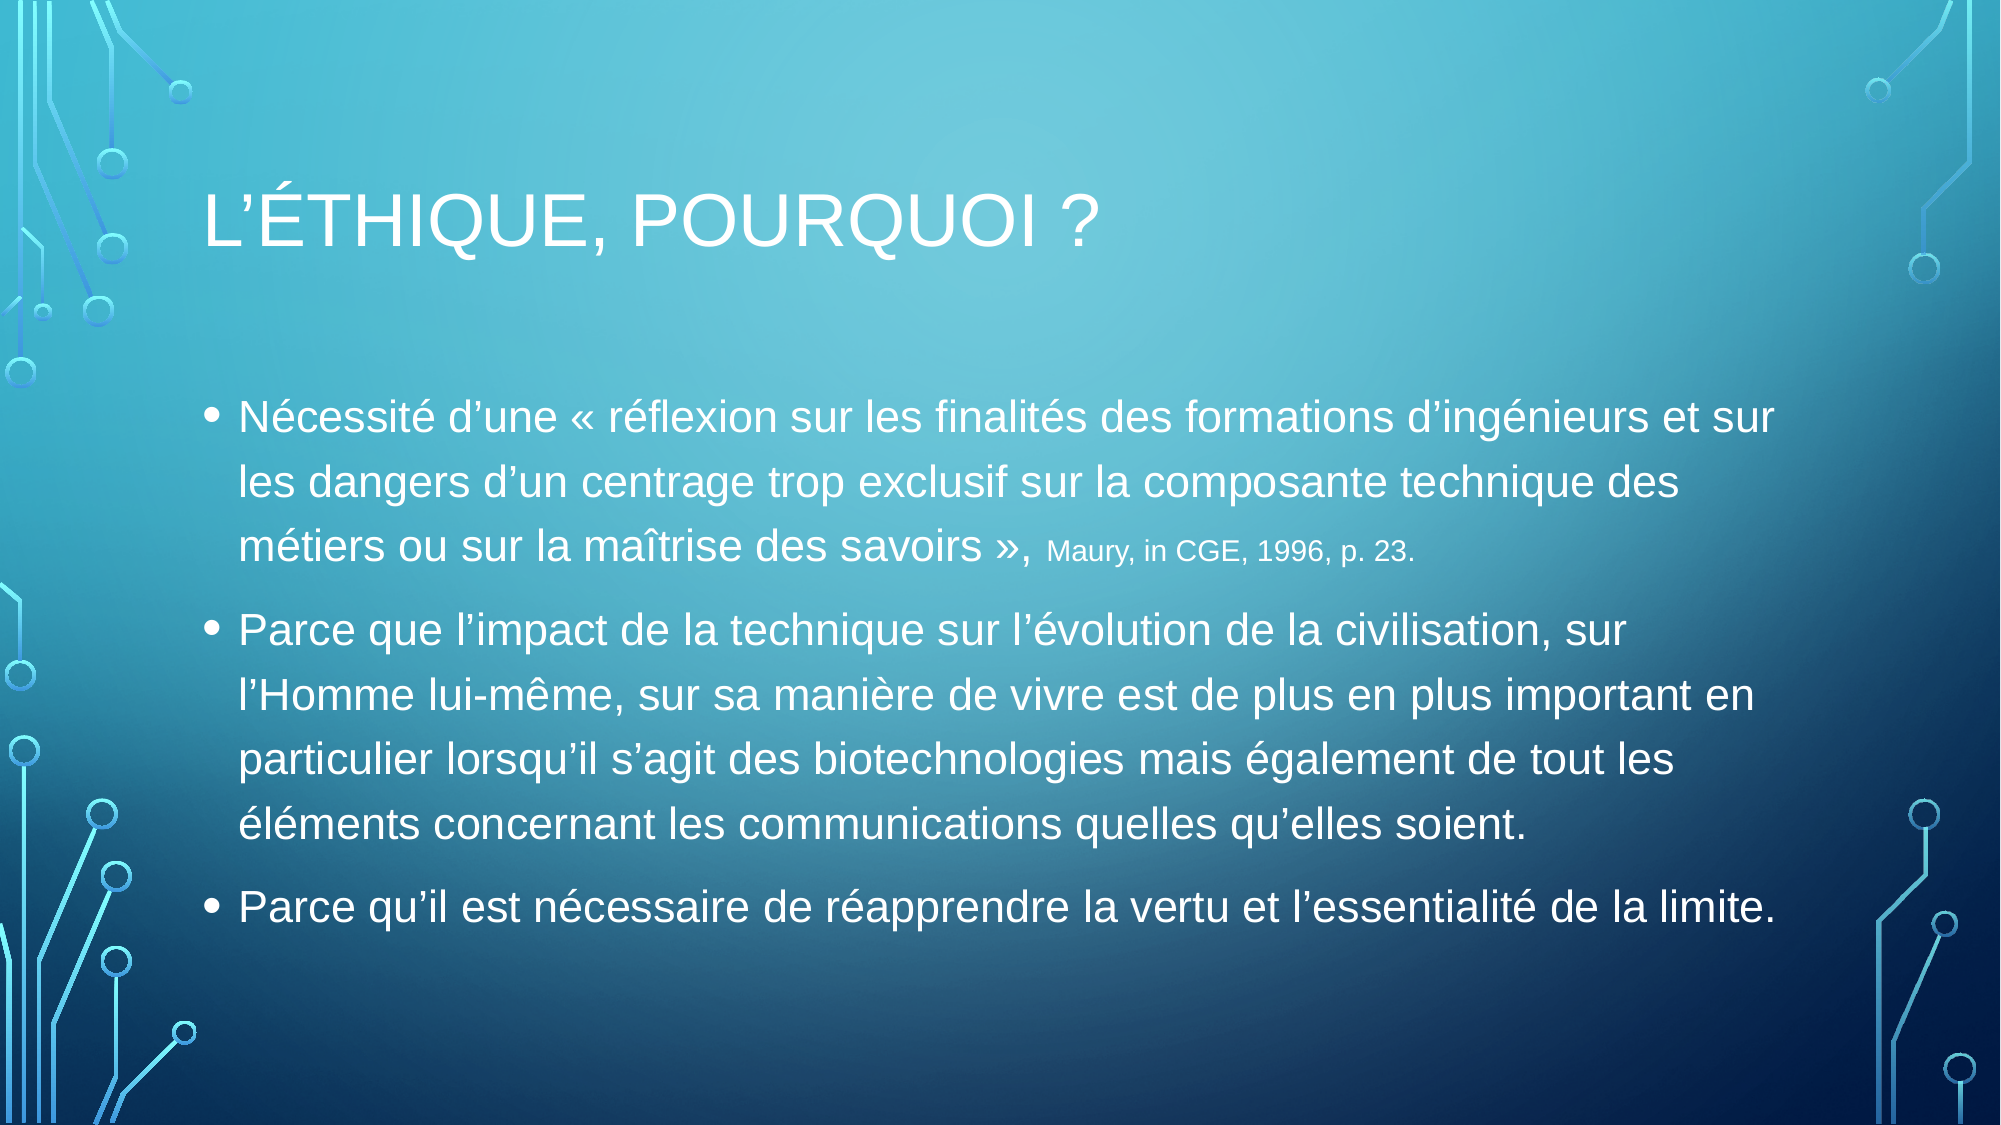

# L’éthique, pourquoi ?
Nécessité d’une « réflexion sur les finalités des formations d’ingénieurs et sur les dangers d’un centrage trop exclusif sur la composante technique des métiers ou sur la maîtrise des savoirs », Maury, in CGE, 1996, p. 23.
Parce que l’impact de la technique sur l’évolution de la civilisation, sur l’Homme lui-même, sur sa manière de vivre est de plus en plus important en particulier lorsqu’il s’agit des biotechnologies mais également de tout les éléments concernant les communications quelles qu’elles soient.
Parce qu’il est nécessaire de réapprendre la vertu et l’essentialité de la limite.